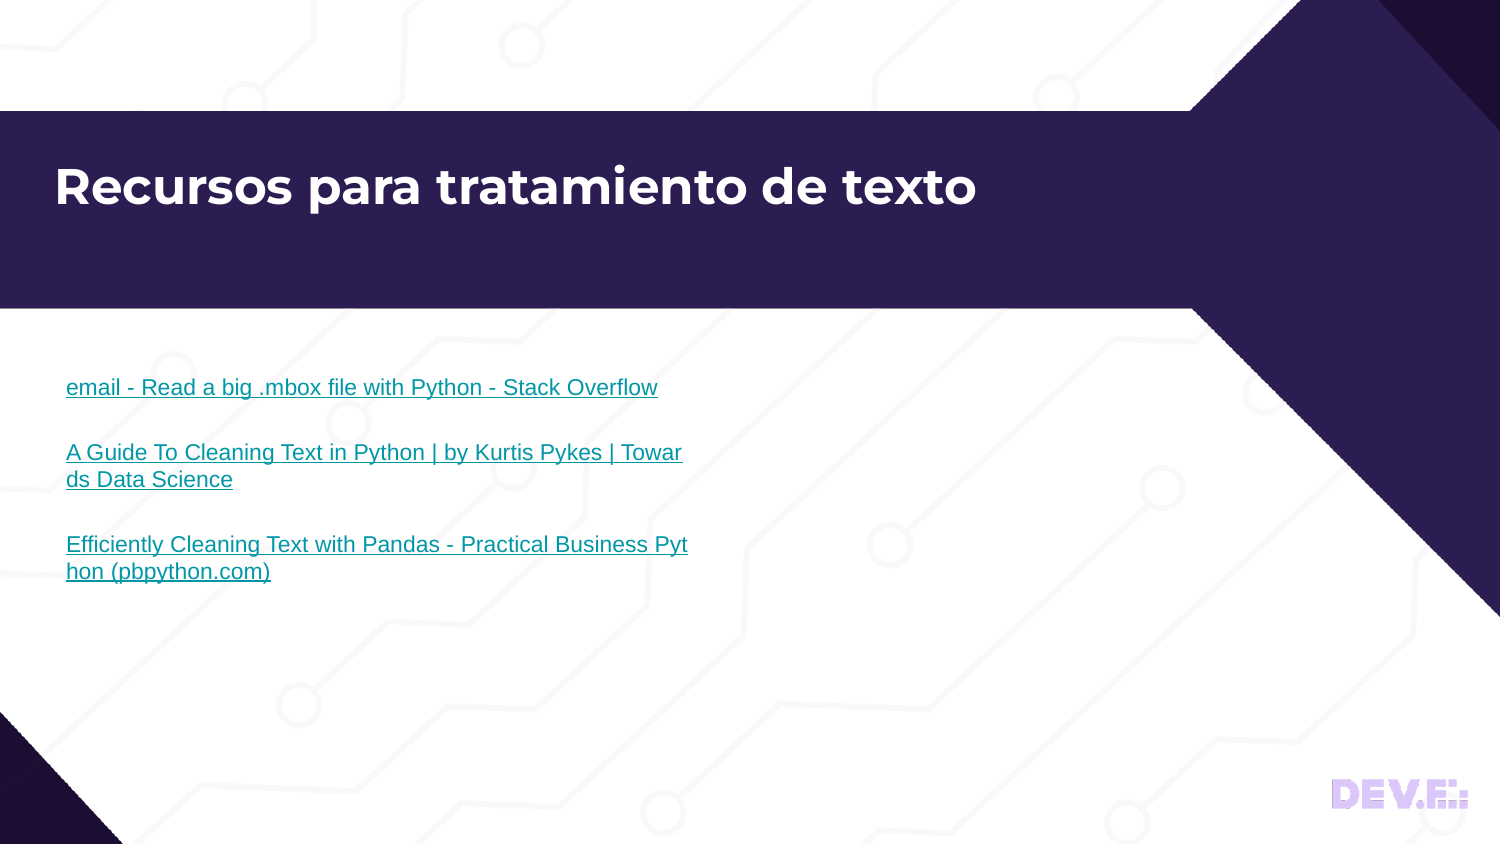

# Recursos para tratamiento de texto

email - Read a big .mbox file with Python - Stack Overflow
A Guide To Cleaning Text in Python | by Kurtis Pykes | Towards Data Science
Efficiently Cleaning Text with Pandas - Practical Business Python (pbpython.com)